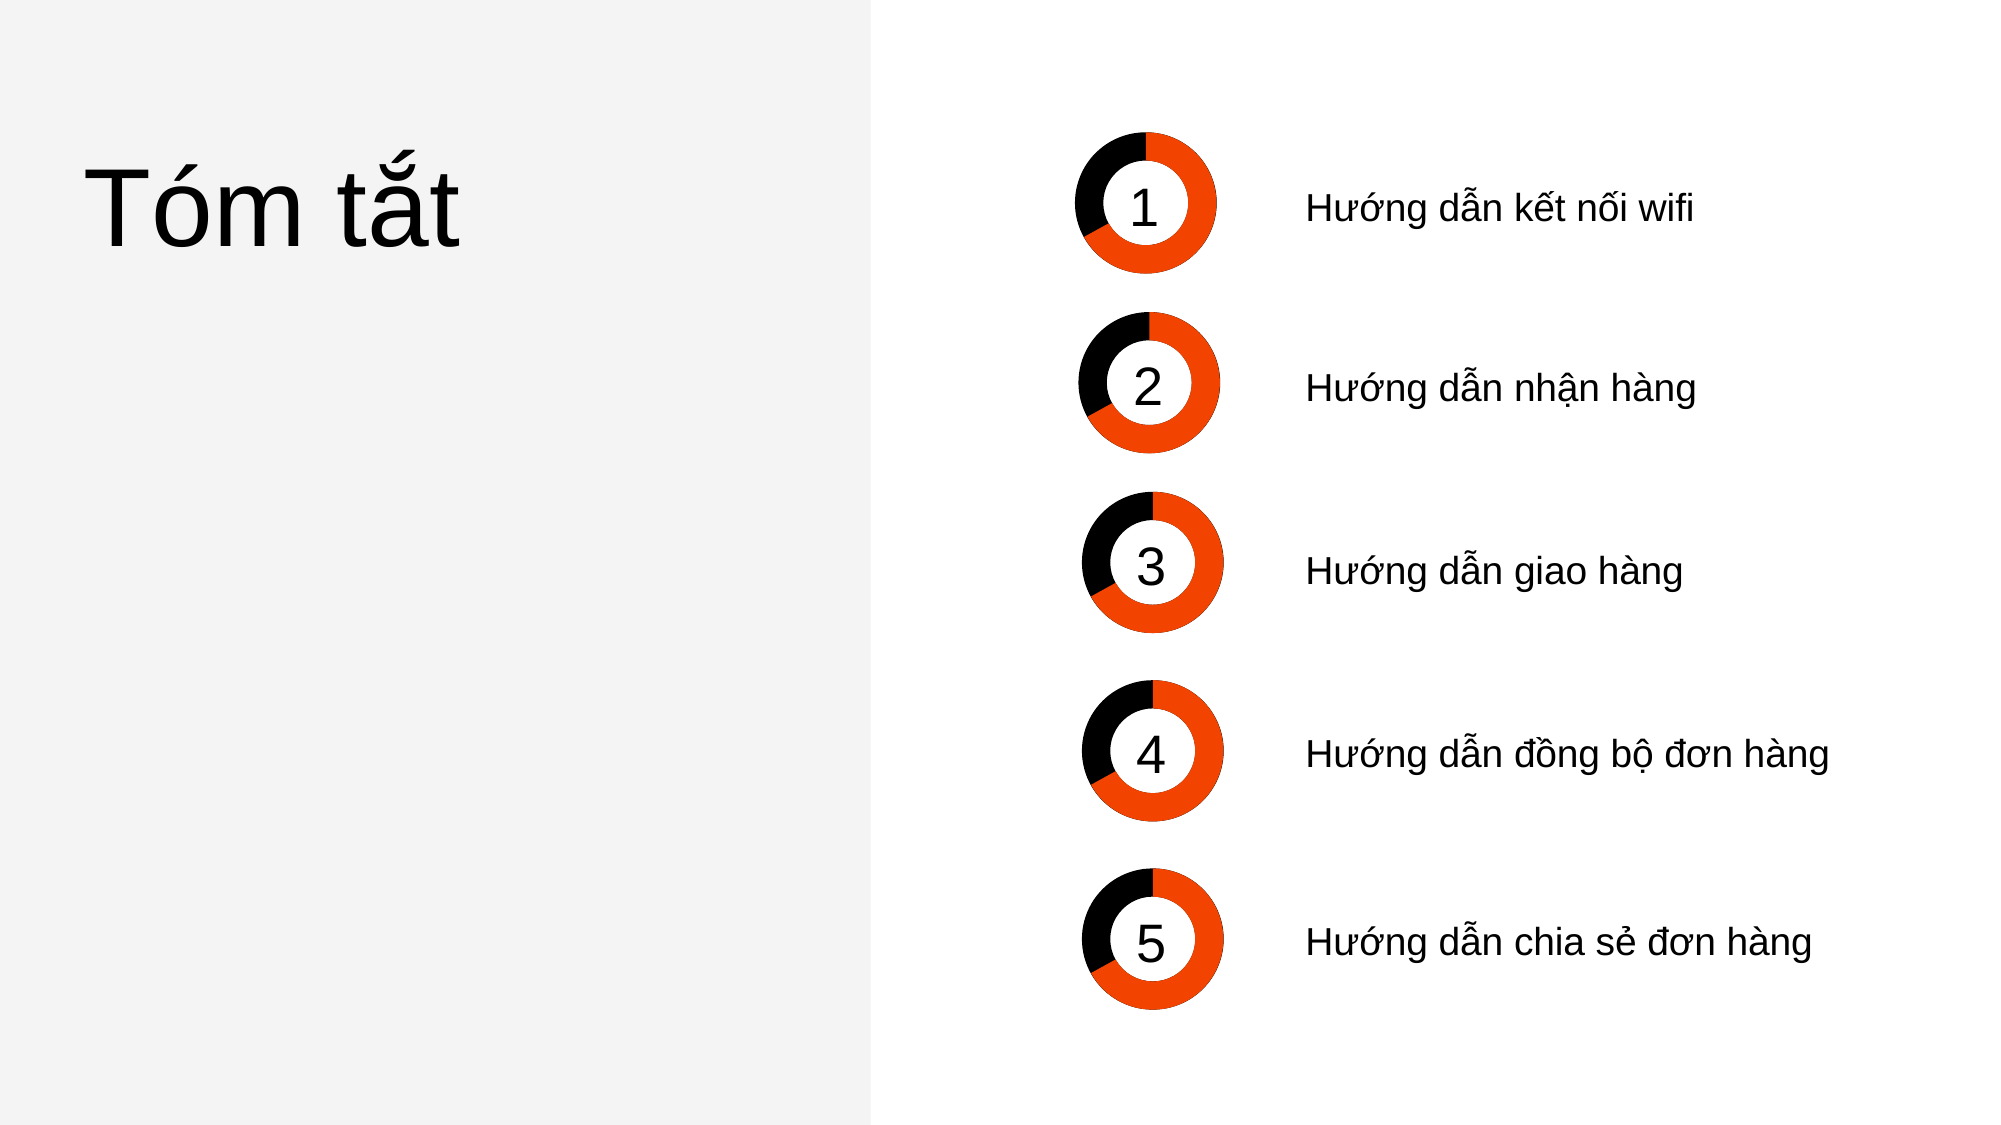

Tóm tắt
 1
Hướng dẫn kết nối wifi

 2
Hướng dẫn nhận hàng

 3
Hướng dẫn giao hàng

 4
Hướng dẫn đồng bộ đơn hàng

 5
Hướng dẫn chia sẻ đơn hàng